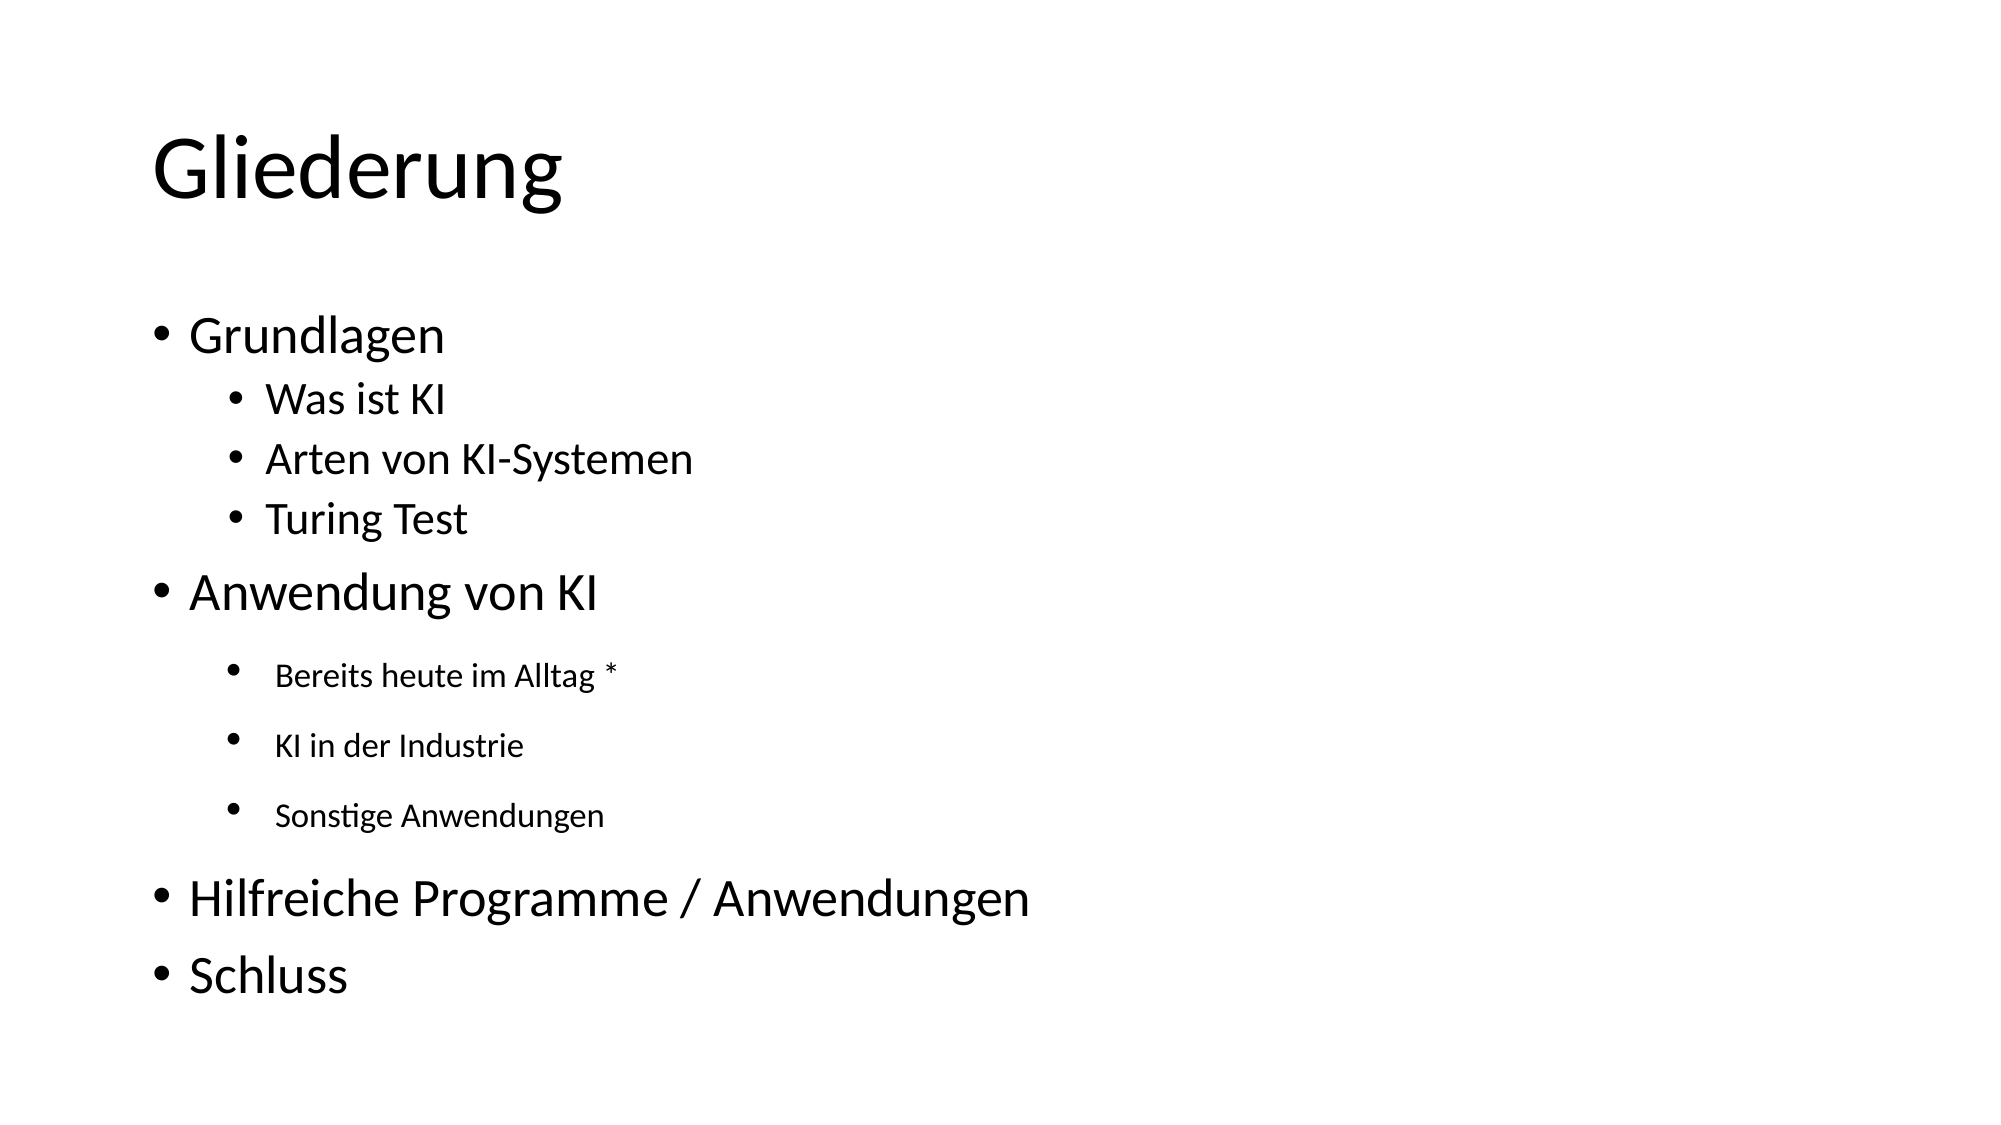

# Gliederung
Grundlagen
Was ist KI
Arten von KI-Systemen
Turing Test
Anwendung von KI
Bereits heute im Alltag *
KI in der Industrie
Sonstige Anwendungen
Hilfreiche Programme / Anwendungen
Schluss